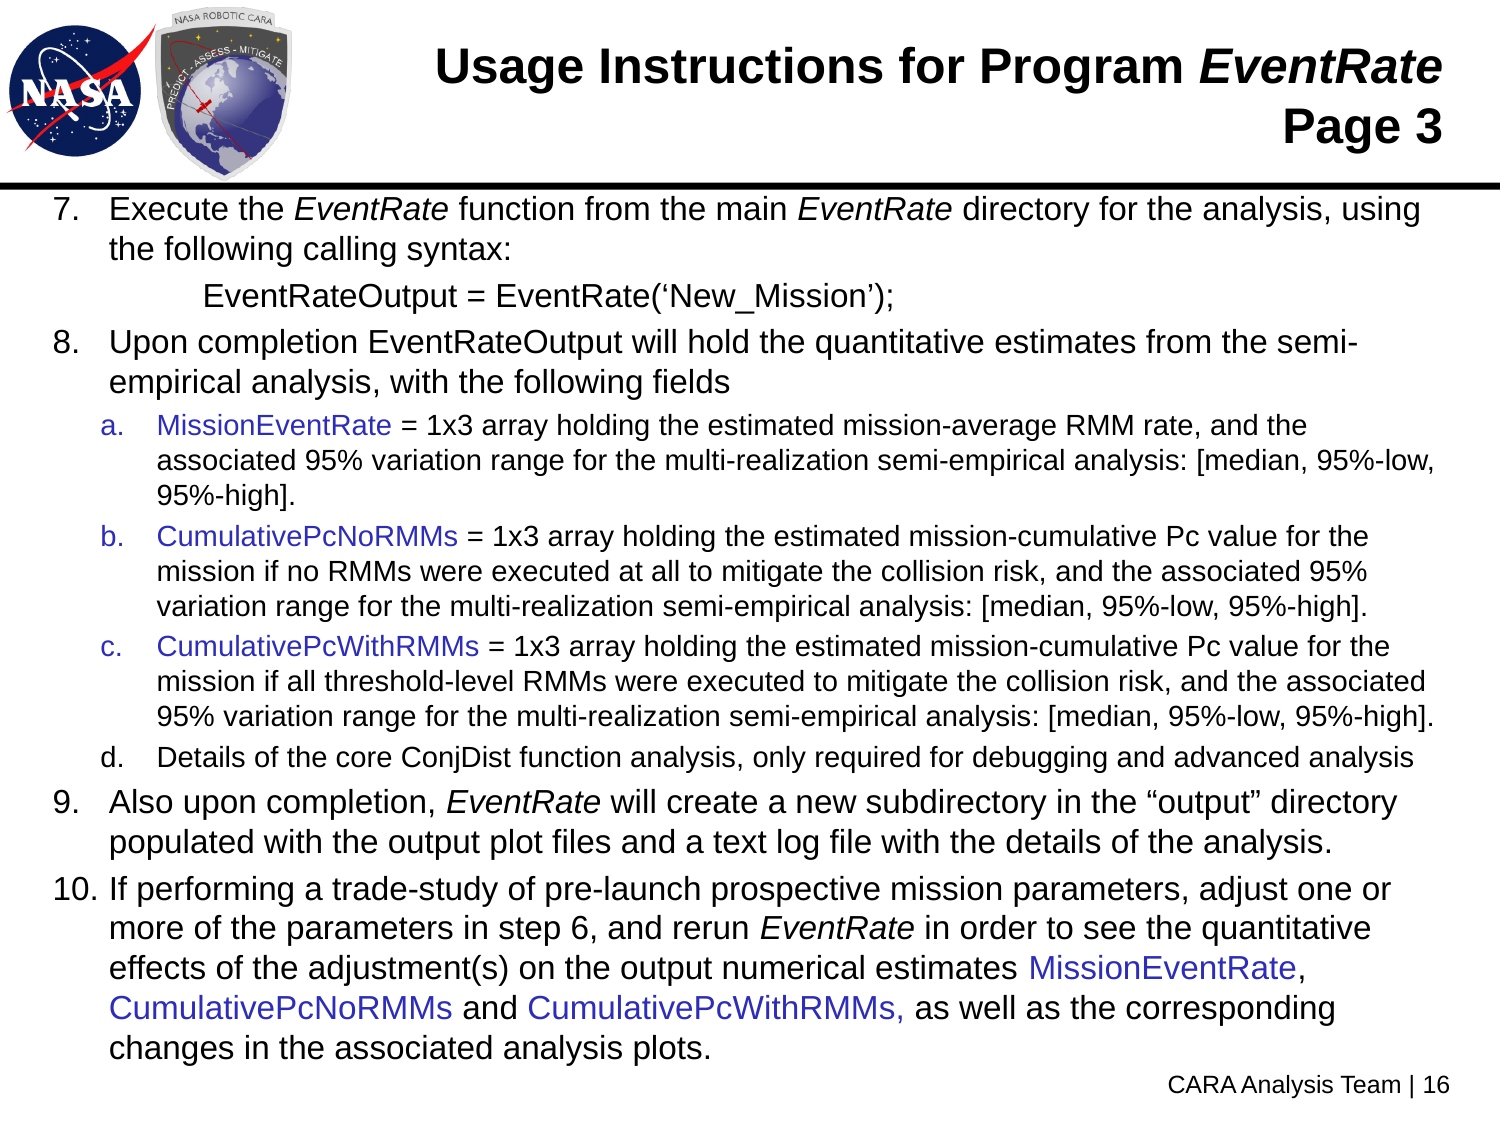

# Usage Instructions for Program EventRate Page 3
Execute the EventRate function from the main EventRate directory for the analysis, using the following calling syntax:
	EventRateOutput = EventRate(‘New_Mission’);
Upon completion EventRateOutput will hold the quantitative estimates from the semi-empirical analysis, with the following fields
MissionEventRate = 1x3 array holding the estimated mission-average RMM rate, and the associated 95% variation range for the multi-realization semi-empirical analysis: [median, 95%-low, 95%-high].
CumulativePcNoRMMs = 1x3 array holding the estimated mission-cumulative Pc value for the mission if no RMMs were executed at all to mitigate the collision risk, and the associated 95% variation range for the multi-realization semi-empirical analysis: [median, 95%-low, 95%-high].
CumulativePcWithRMMs = 1x3 array holding the estimated mission-cumulative Pc value for the mission if all threshold-level RMMs were executed to mitigate the collision risk, and the associated 95% variation range for the multi-realization semi-empirical analysis: [median, 95%-low, 95%-high].
Details of the core ConjDist function analysis, only required for debugging and advanced analysis
Also upon completion, EventRate will create a new subdirectory in the “output” directory populated with the output plot files and a text log file with the details of the analysis.
If performing a trade-study of pre-launch prospective mission parameters, adjust one or more of the parameters in step 6, and rerun EventRate in order to see the quantitative effects of the adjustment(s) on the output numerical estimates MissionEventRate, CumulativePcNoRMMs and CumulativePcWithRMMs, as well as the corresponding changes in the associated analysis plots.